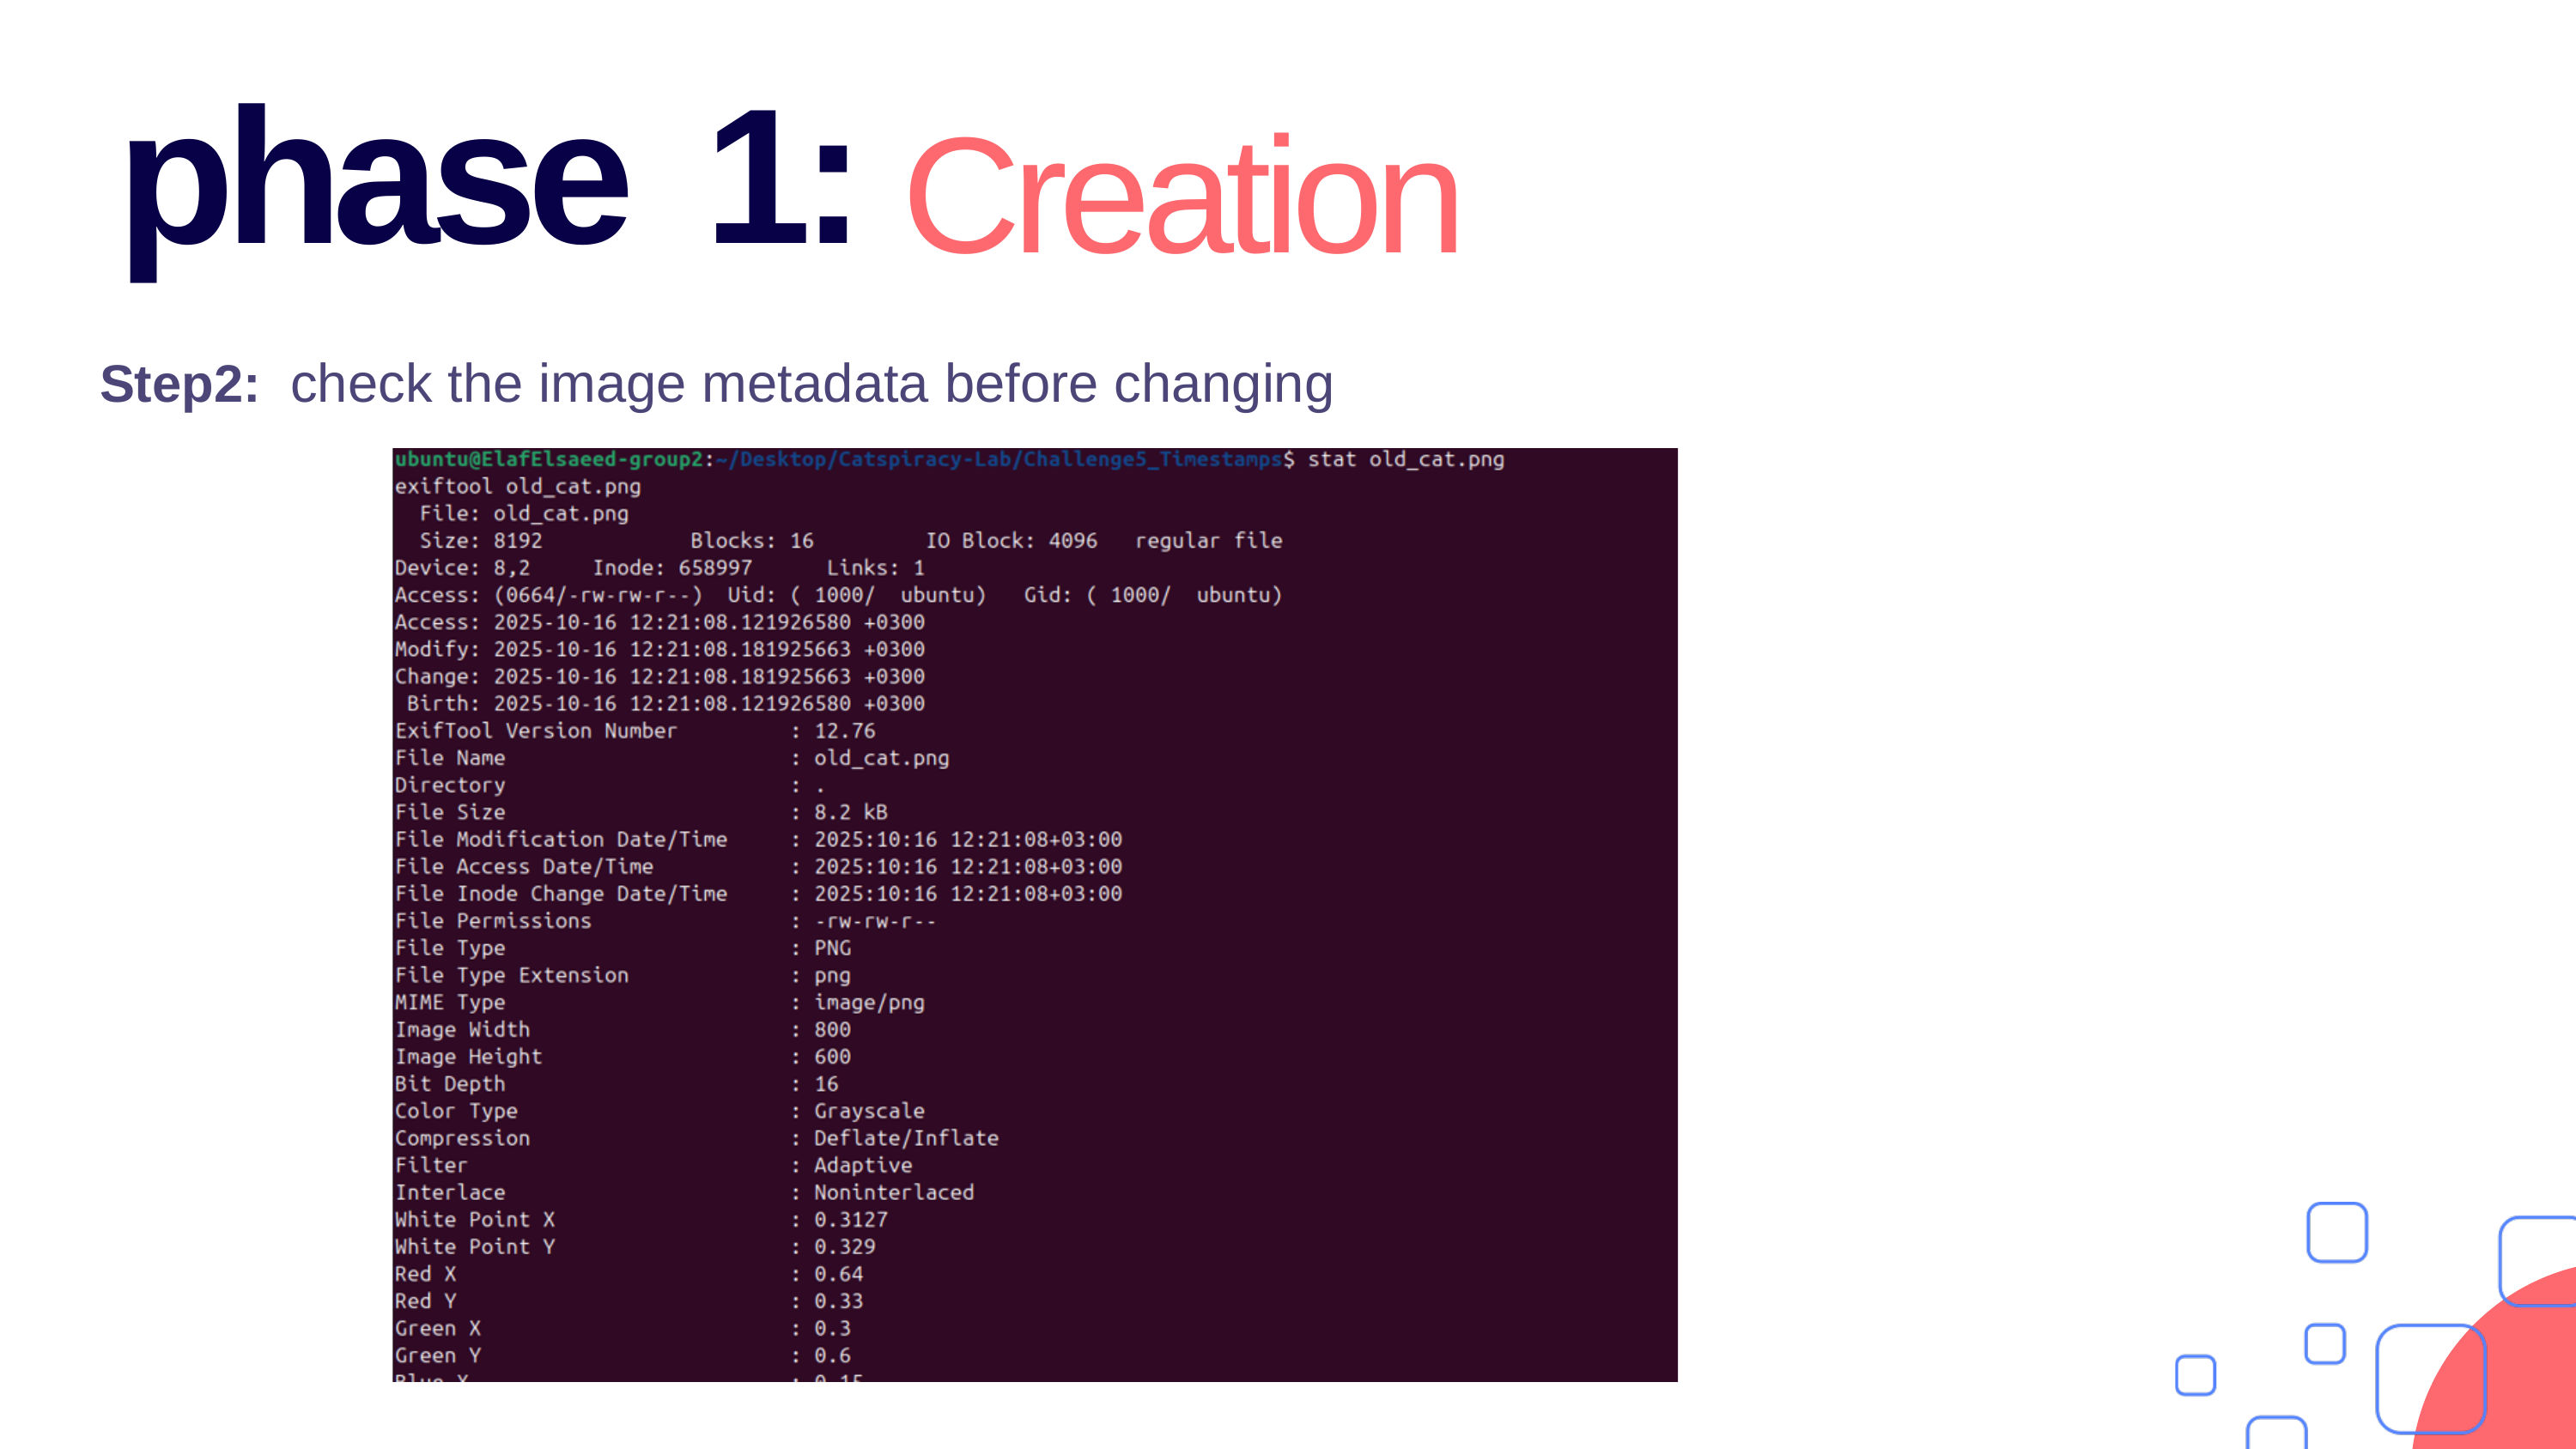

phase 1:
 Creation
check the image metadata before changing
Step2: